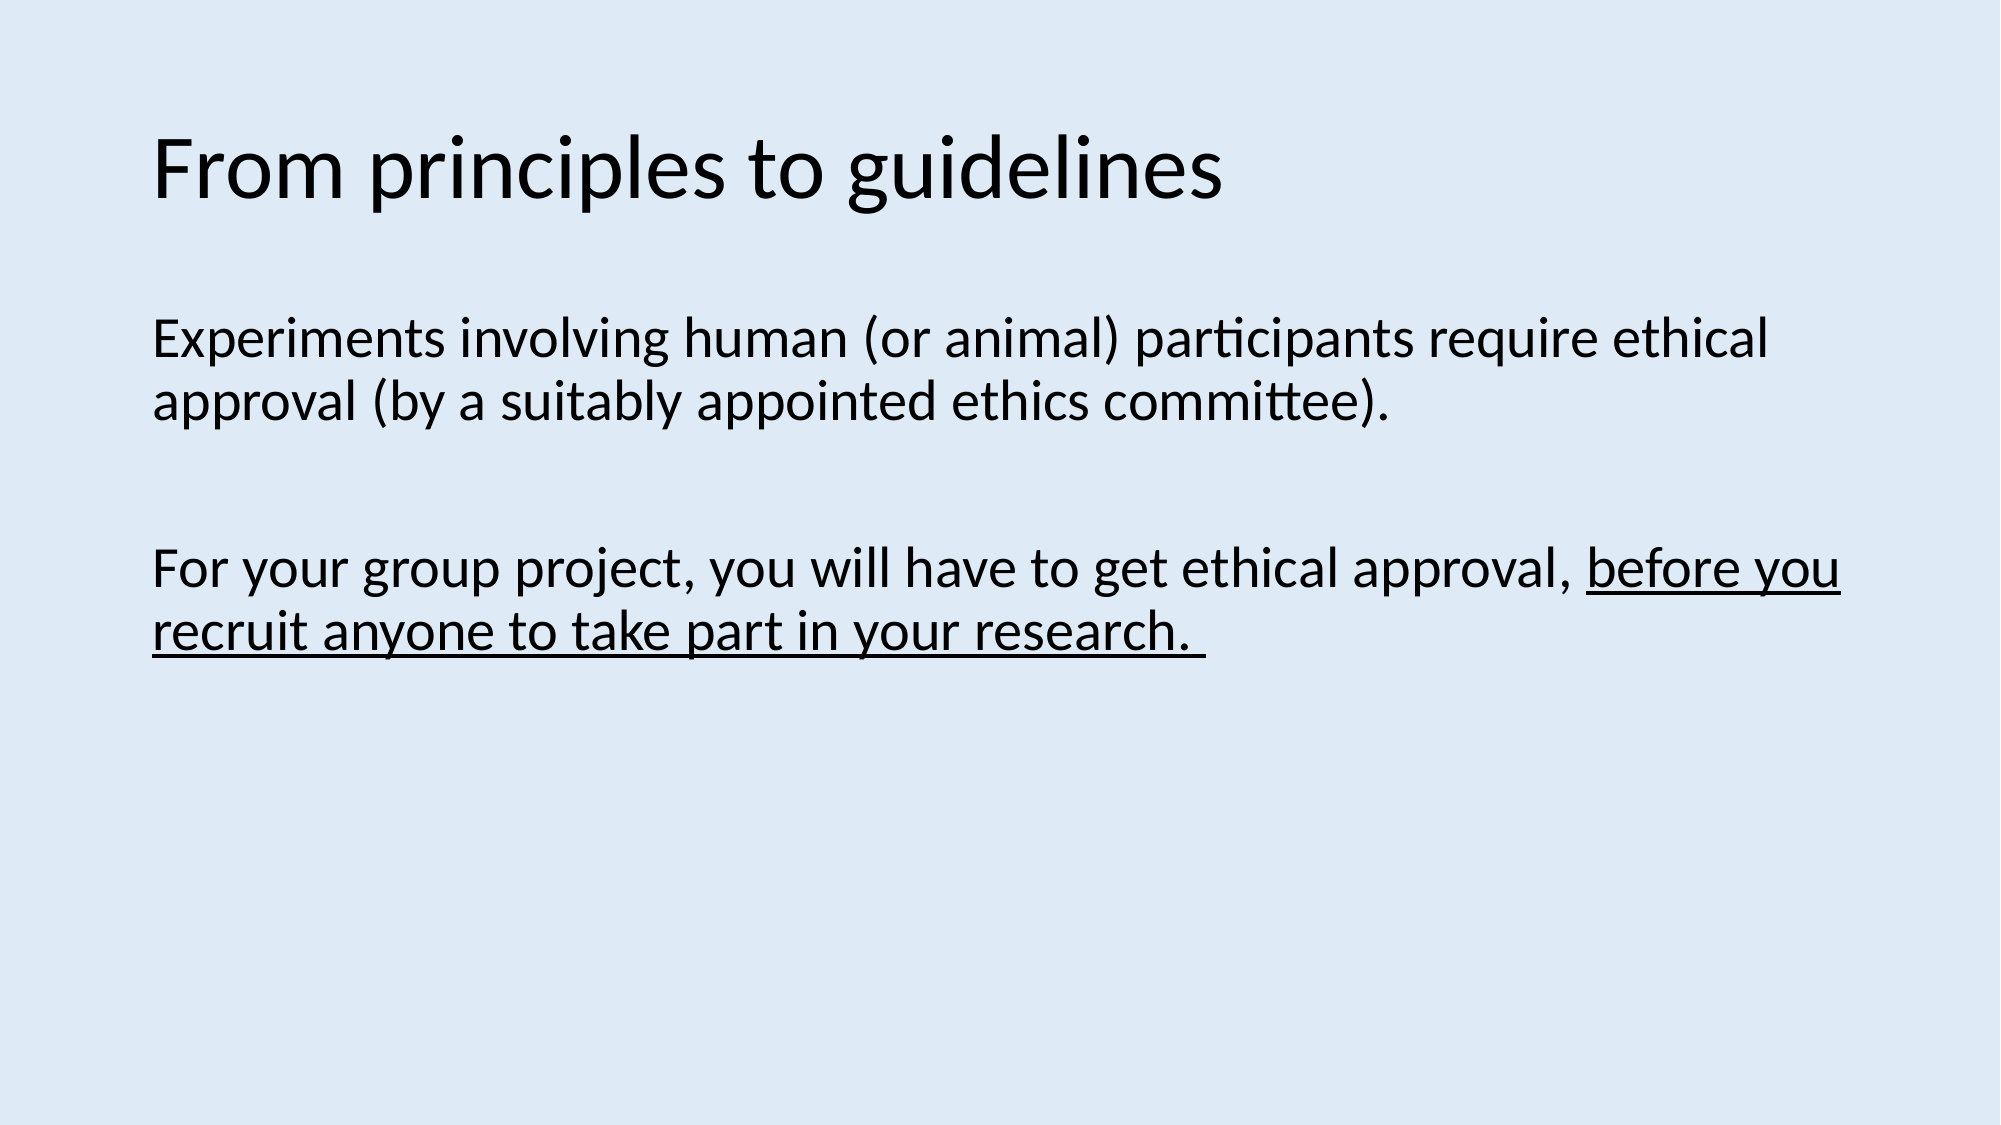

# From principles to guidelines
Experiments involving human (or animal) participants require ethical approval (by a suitably appointed ethics committee).

For your group project, you will have to get ethical approval, before you recruit anyone to take part in your research.